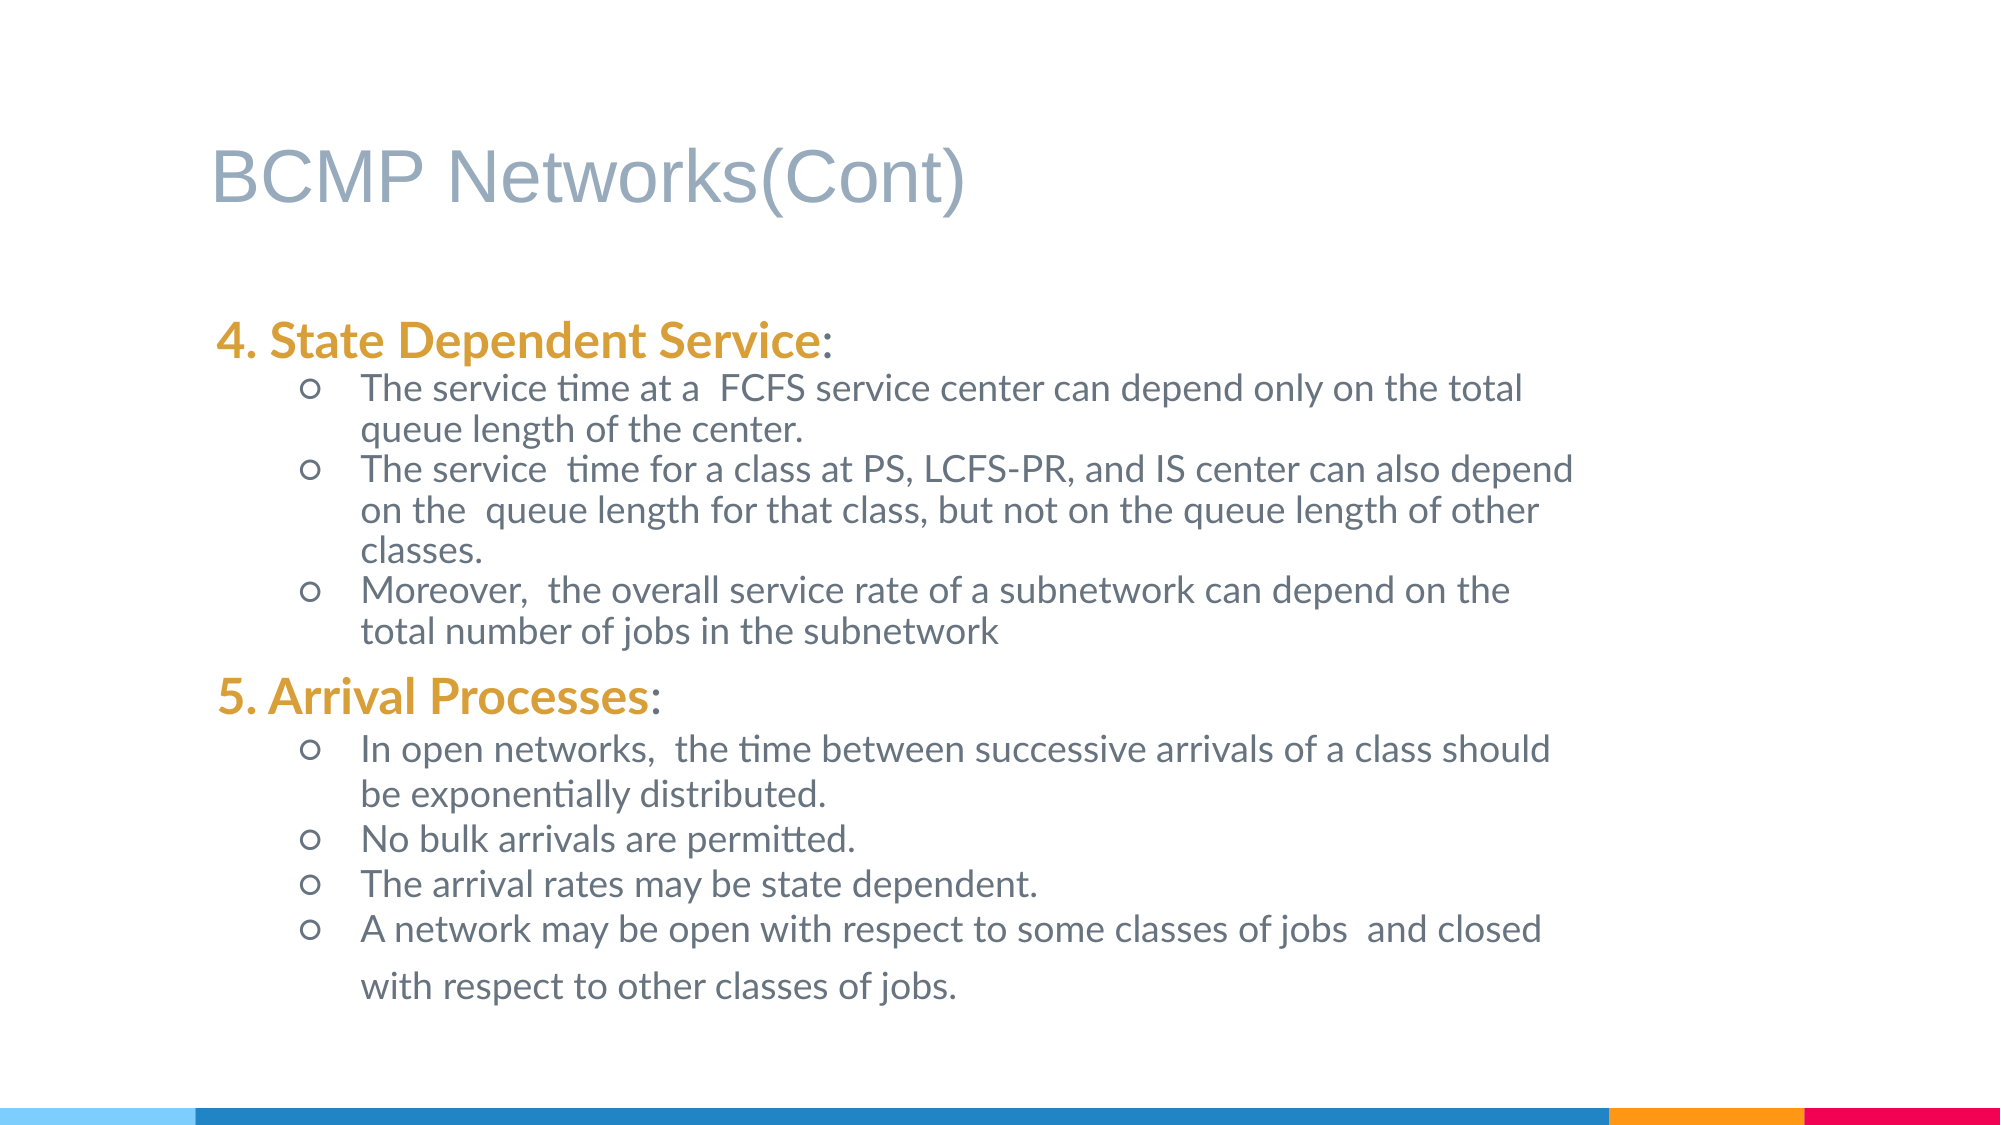

# BCMP Networks(Cont)
4. State Dependent Service:
The service time at a  FCFS service center can depend only on the total queue length of the center.
The service  time for a class at PS, LCFS-PR, and IS center can also depend on the  queue length for that class, but not on the queue length of other classes.
Moreover,  the overall service rate of a subnetwork can depend on the total number of jobs in the subnetwork
5. Arrival Processes:
In open networks,  the time between successive arrivals of a class should be exponentially distributed.
No bulk arrivals are permitted.
The arrival rates may be state dependent.
A network may be open with respect to some classes of jobs  and closed with respect to other classes of jobs.